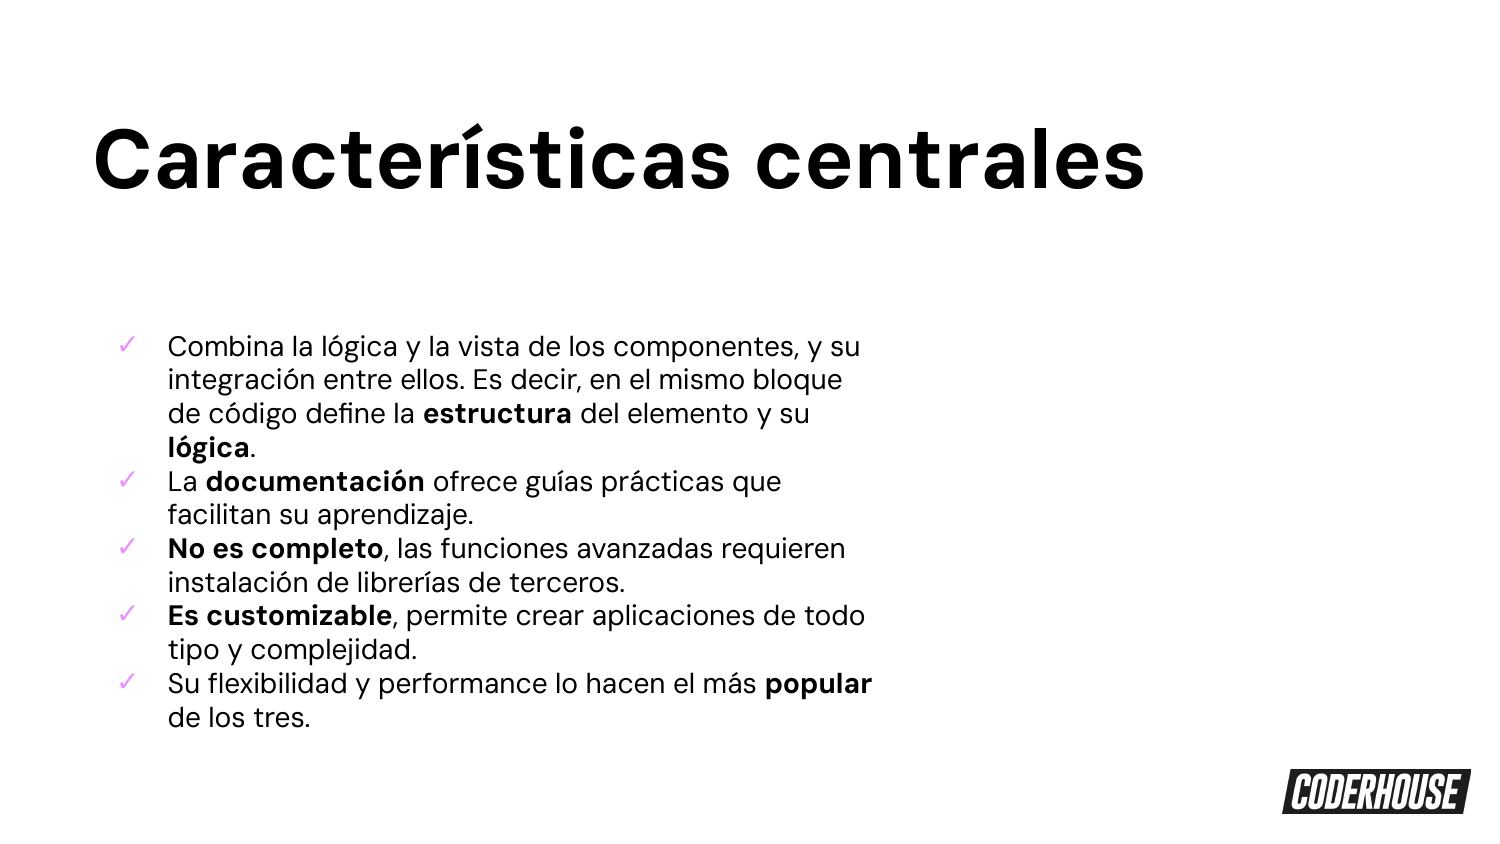

Características centrales
Combina la lógica y la vista de los componentes, y su integración entre ellos. Es decir, en el mismo bloque de código define la estructura del elemento y su lógica.
La documentación ofrece guías prácticas que facilitan su aprendizaje.
No es completo, las funciones avanzadas requieren instalación de librerías de terceros.
Es customizable, permite crear aplicaciones de todo tipo y complejidad.
Su flexibilidad y performance lo hacen el más popular de los tres.